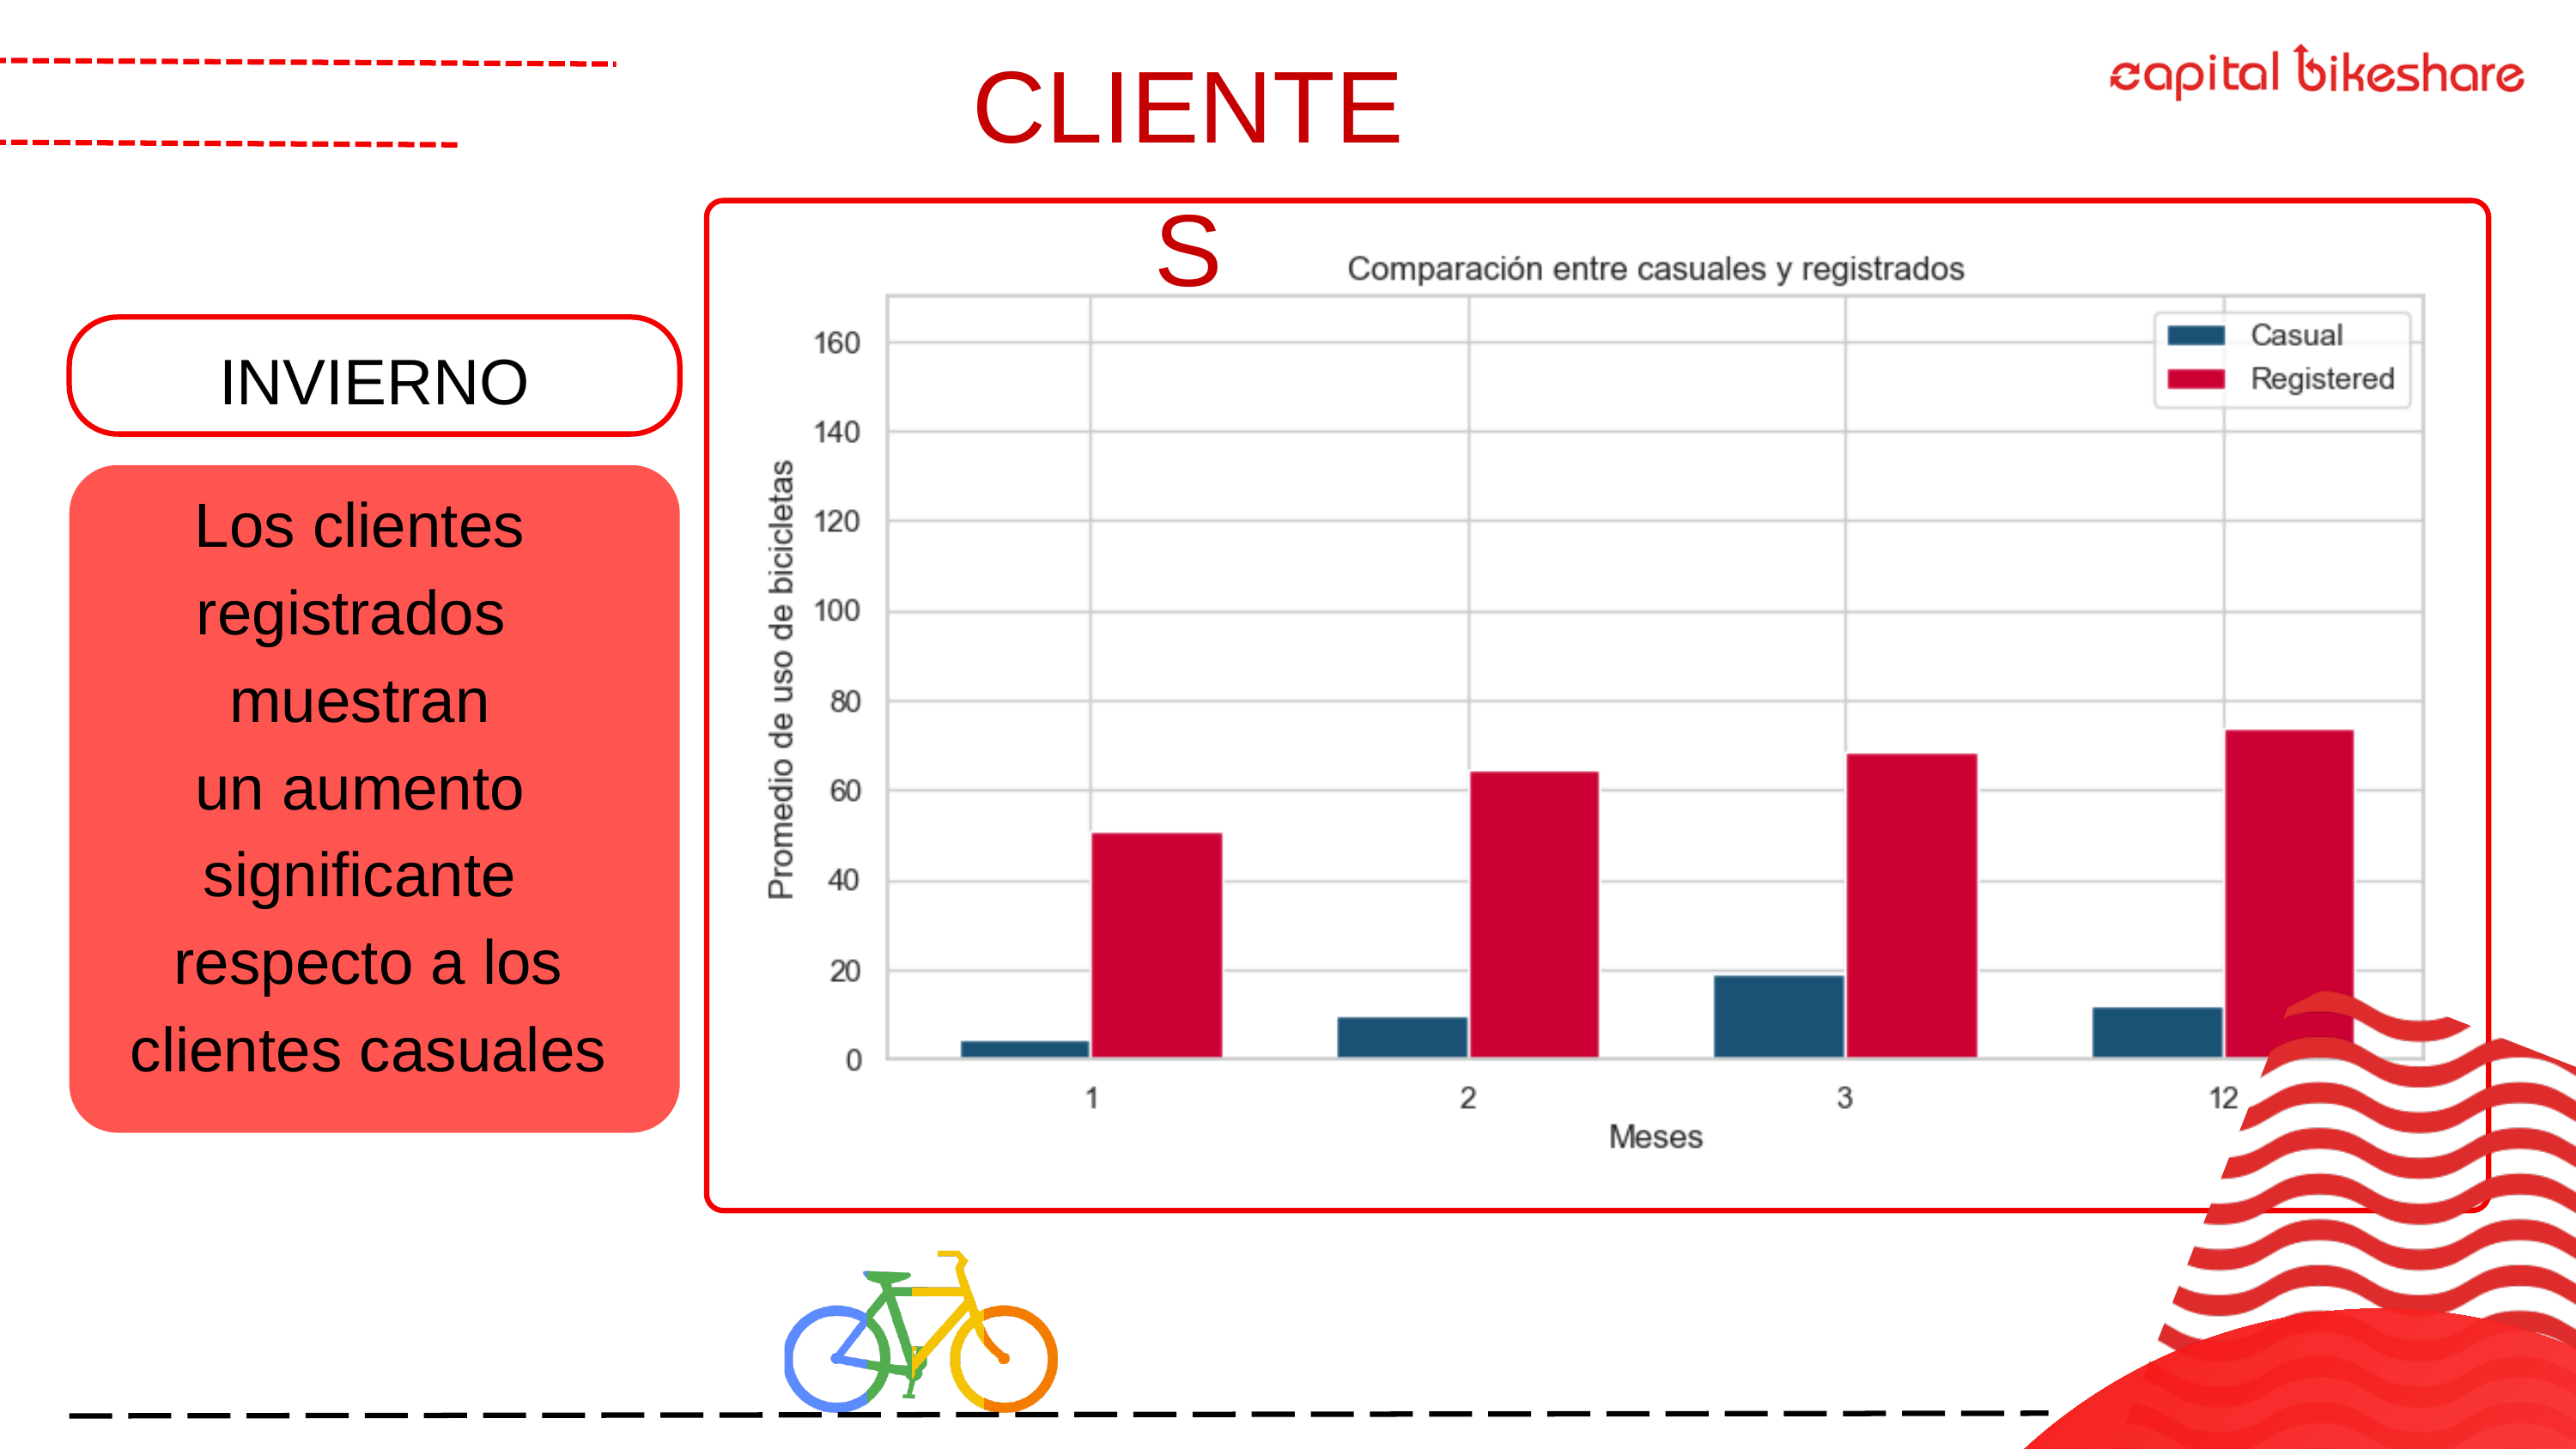

CLIENTES

INVIERNO

Los clientes
registrados
muestran
un aumento
significante
respecto a los
 clientes casuales